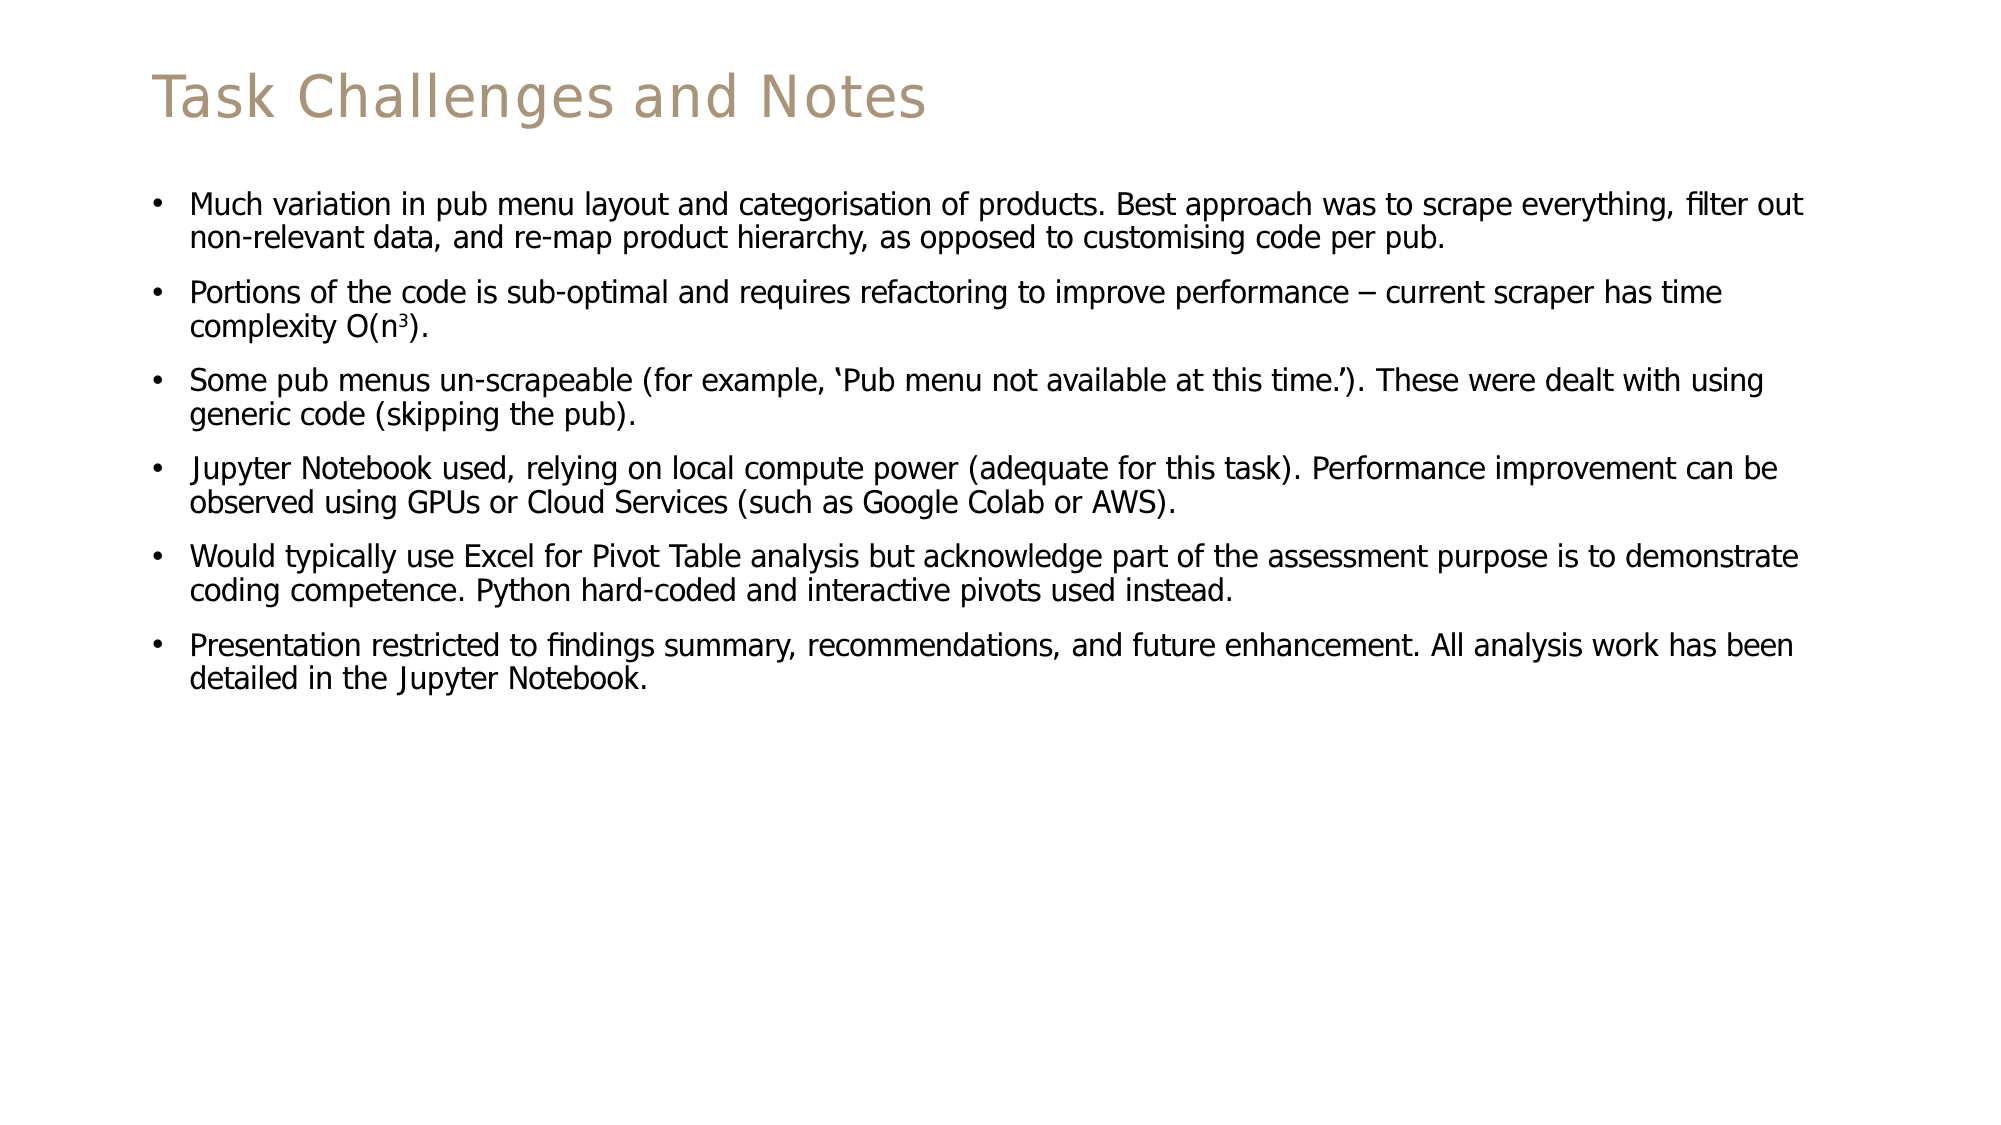

# Task Challenges and Notes
Much variation in pub menu layout and categorisation of products. Best approach was to scrape everything, filter out non-relevant data, and re-map product hierarchy, as opposed to customising code per pub.
Portions of the code is sub-optimal and requires refactoring to improve performance – current scraper has time complexity O(n3).
Some pub menus un-scrapeable (for example, ‘Pub menu not available at this time.’). These were dealt with using generic code (skipping the pub).
Jupyter Notebook used, relying on local compute power (adequate for this task). Performance improvement can be observed using GPUs or Cloud Services (such as Google Colab or AWS).
Would typically use Excel for Pivot Table analysis but acknowledge part of the assessment purpose is to demonstrate coding competence. Python hard-coded and interactive pivots used instead.
Presentation restricted to findings summary, recommendations, and future enhancement. All analysis work has been detailed in the Jupyter Notebook.